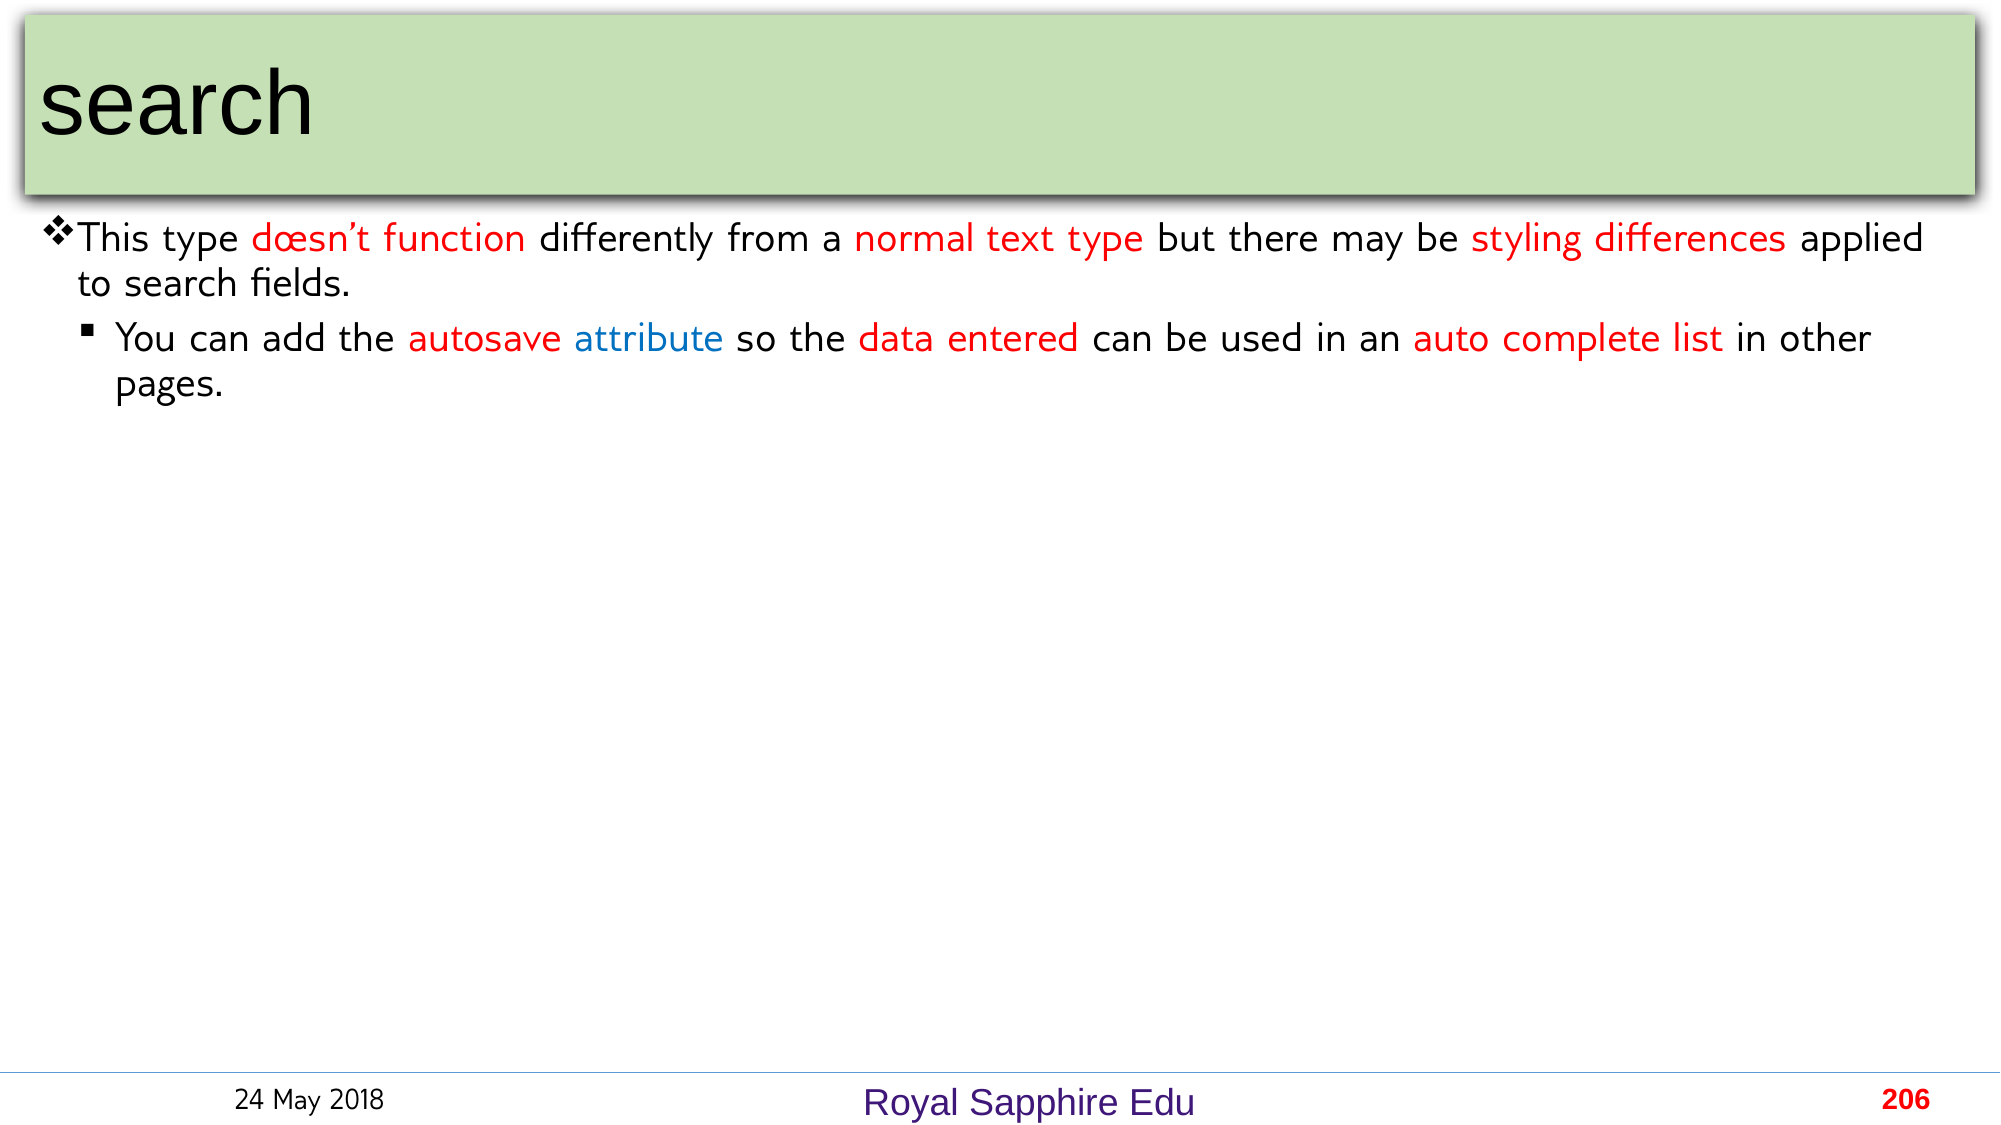

# search
This type doesn’t function differently from a normal text type but there may be styling differences applied to search fields.
You can add the autosave attribute so the data entered can be used in an auto complete list in other pages.
24 May 2018
206